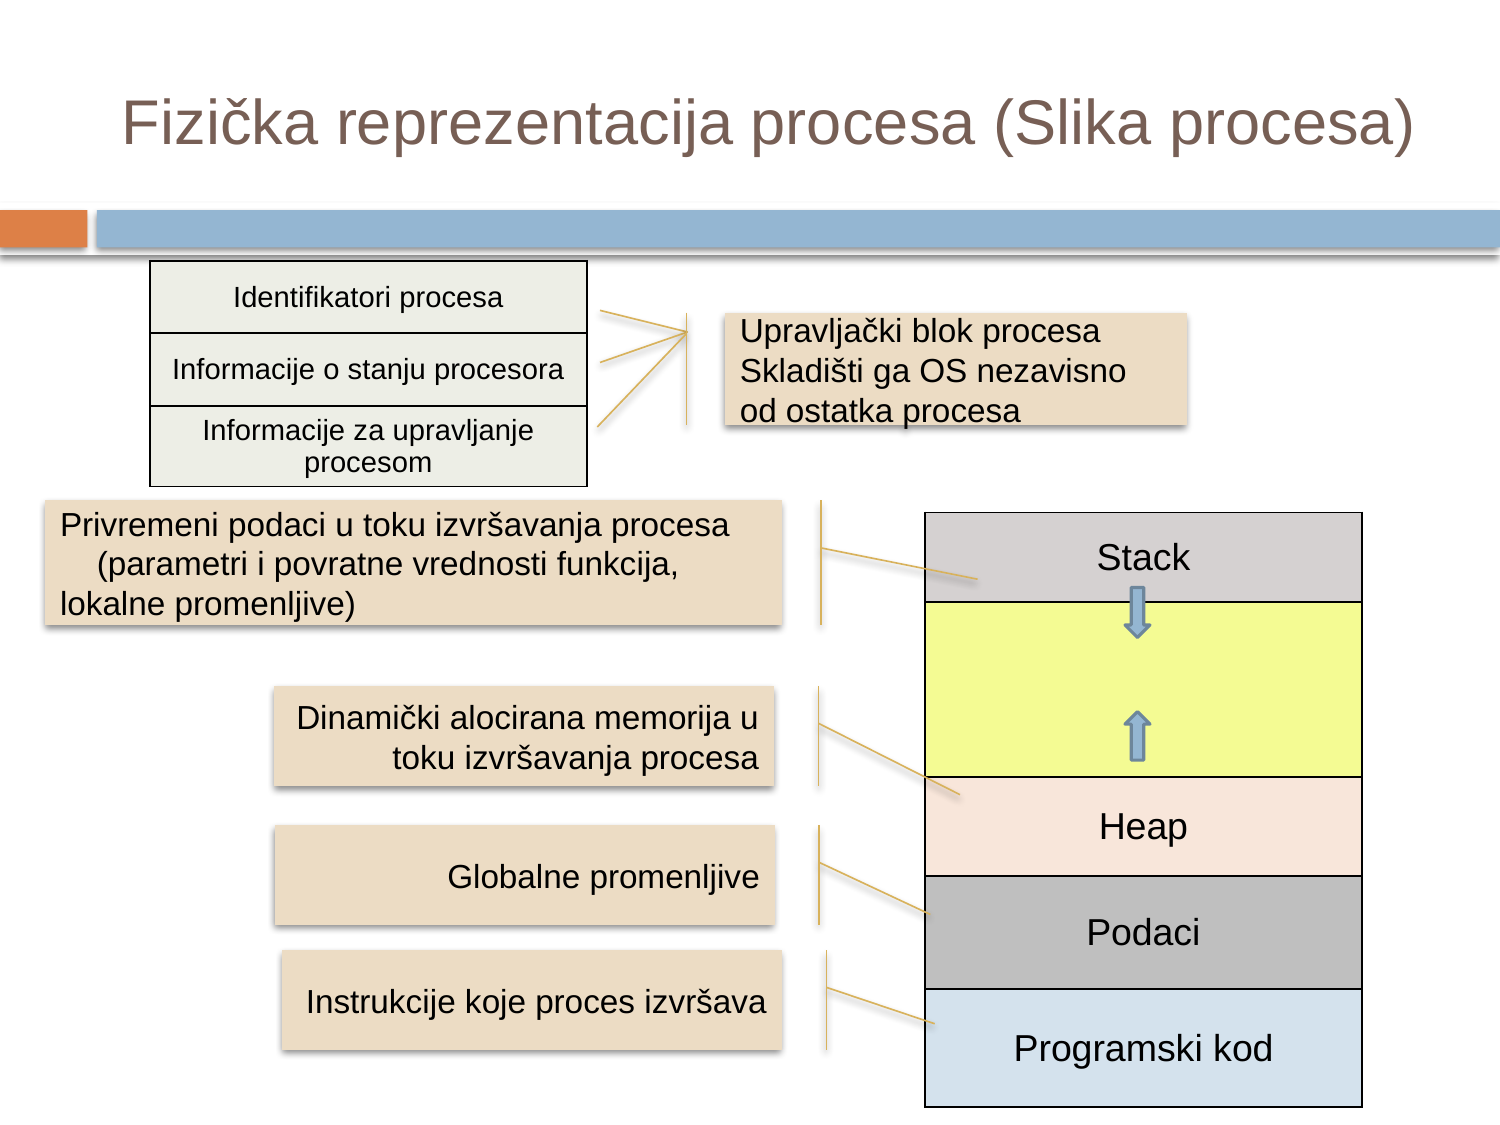

# Fizička reprezentacija procesa (Slika procesa)
| Identifikatori procesa |
| --- |
| Informacije o stanju procesora |
| Informacije za upravljanje procesom |
Upravljački blok procesa
Skladišti ga OS nezavisno od ostatka procesa
Privremeni podaci u toku izvršavanja procesa        (parametri i povratne vrednosti funkcija, lokalne promenljive)
| Stack |
| --- |
|  |
| Heap |
| Podaci |
| Programski kod |

Dinamički alocirana memorija u toku izvršavanja procesa

Globalne promenljive
Instrukcije koje proces izvršava